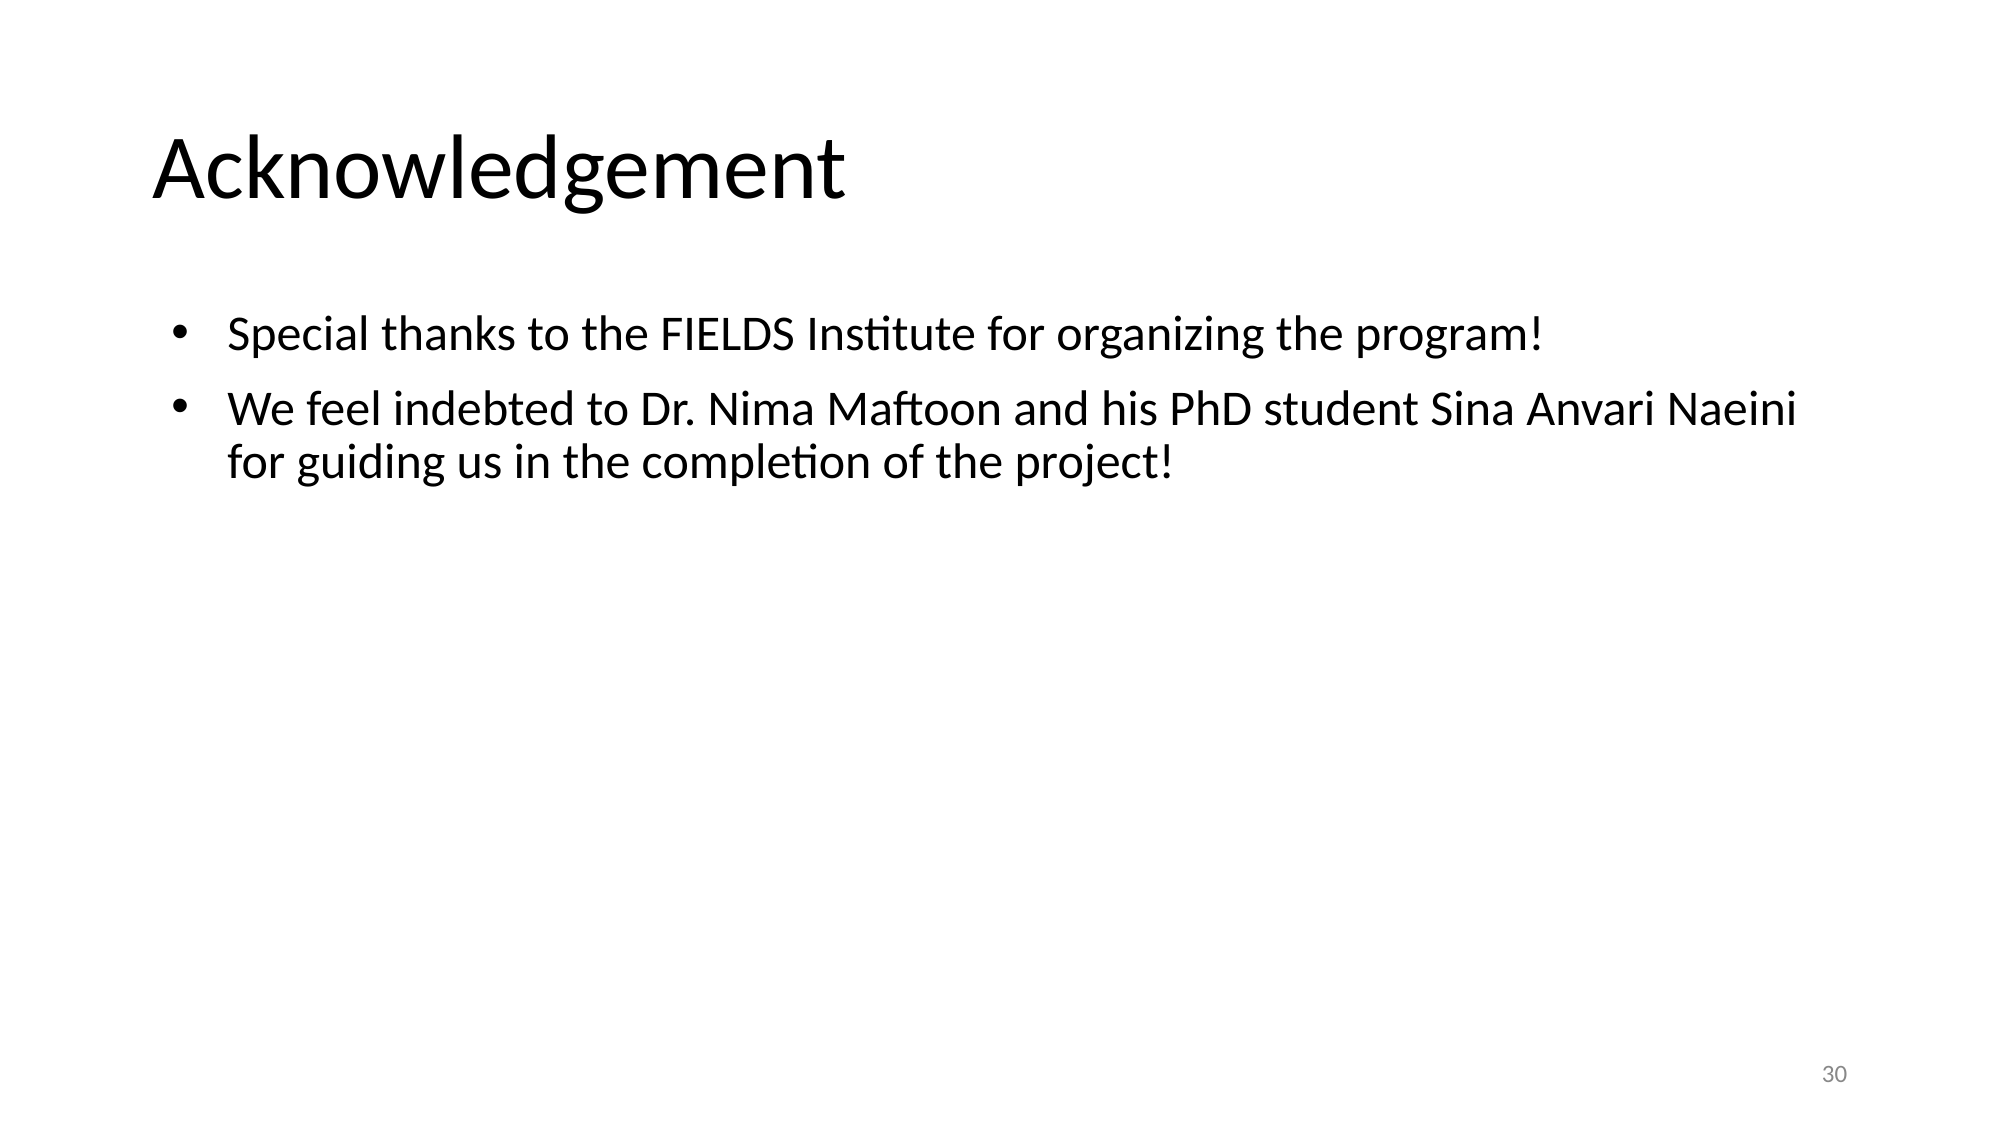

# Acknowledgement
Special thanks to the FIELDS Institute for organizing the program!
We feel indebted to Dr. Nima Maftoon and his PhD student Sina Anvari Naeini for guiding us in the completion of the project!
30